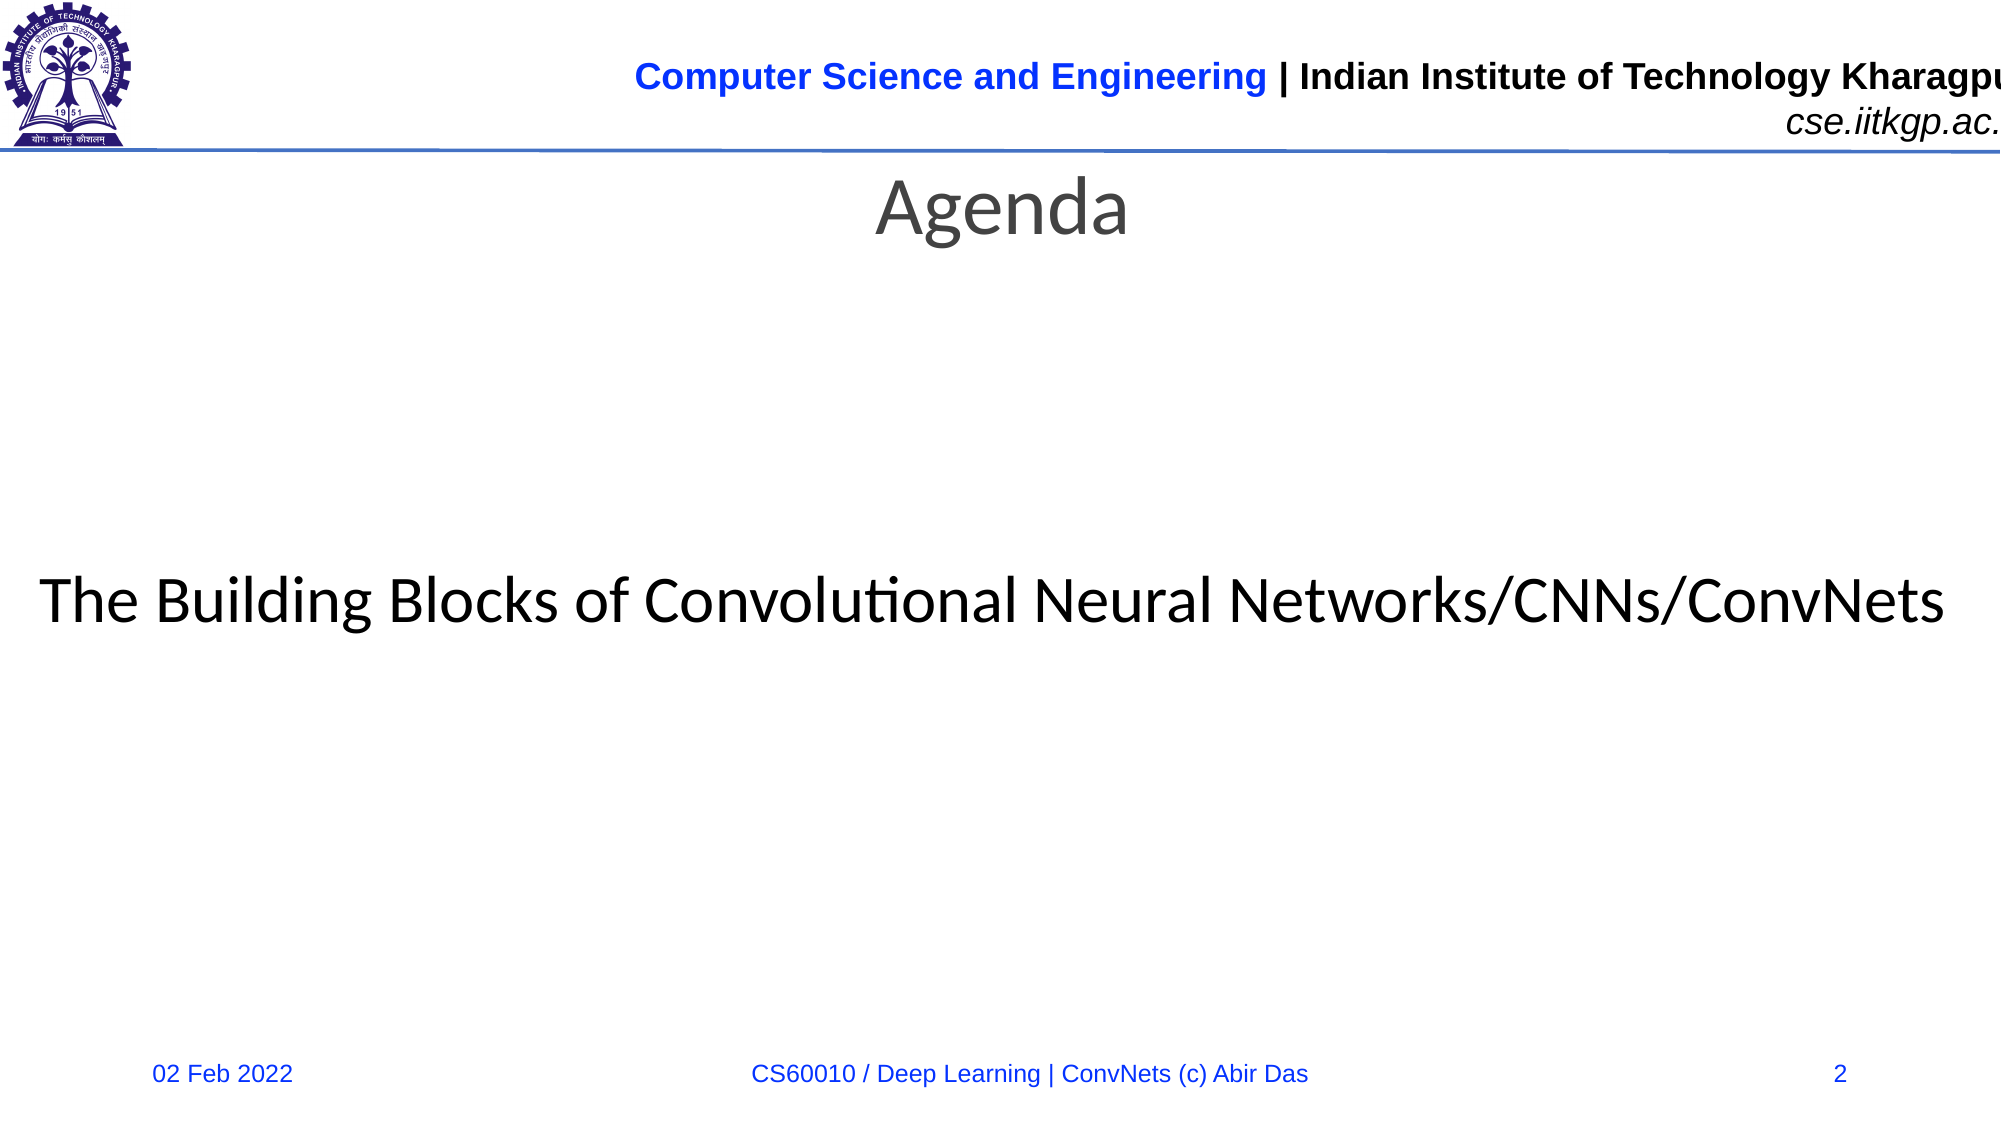

Agenda
The Building Blocks of Convolutional Neural Networks/CNNs/ConvNets
02 Feb 2022
CS60010 / Deep Learning | ConvNets (c) Abir Das
2